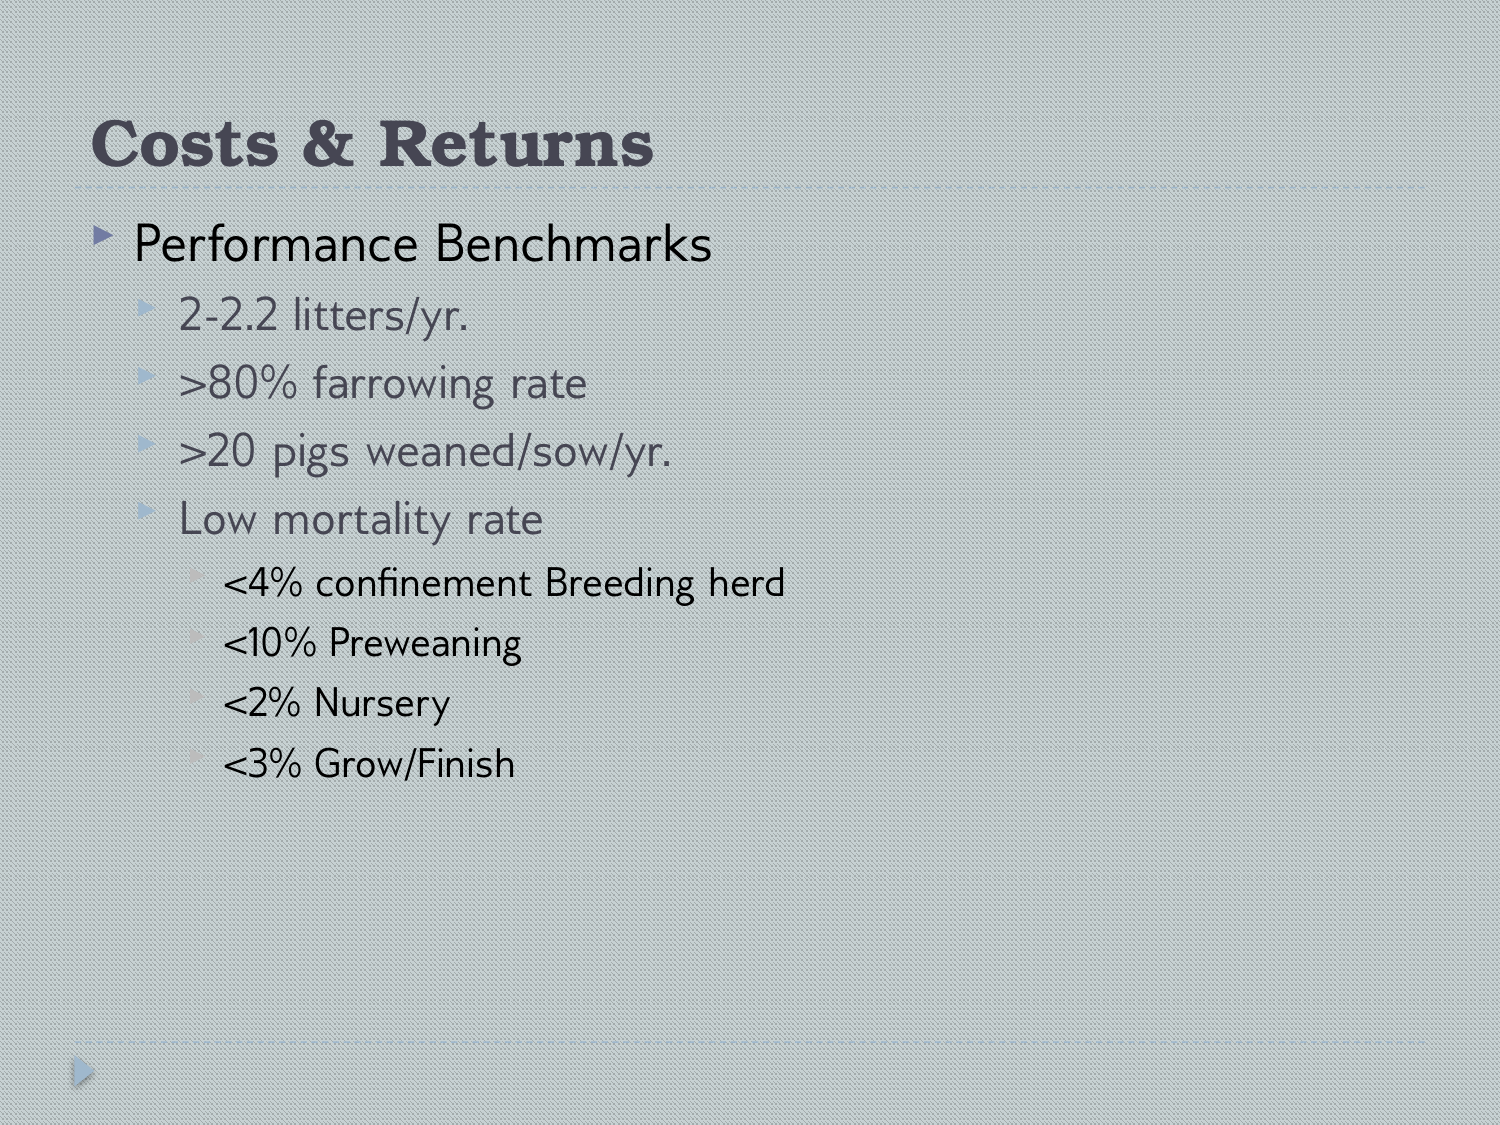

# Costs & Returns
Performance Benchmarks
2-2.2 litters/yr.
>80% farrowing rate
>20 pigs weaned/sow/yr.
Low mortality rate
<4% confinement Breeding herd
<10% Preweaning
<2% Nursery
<3% Grow/Finish